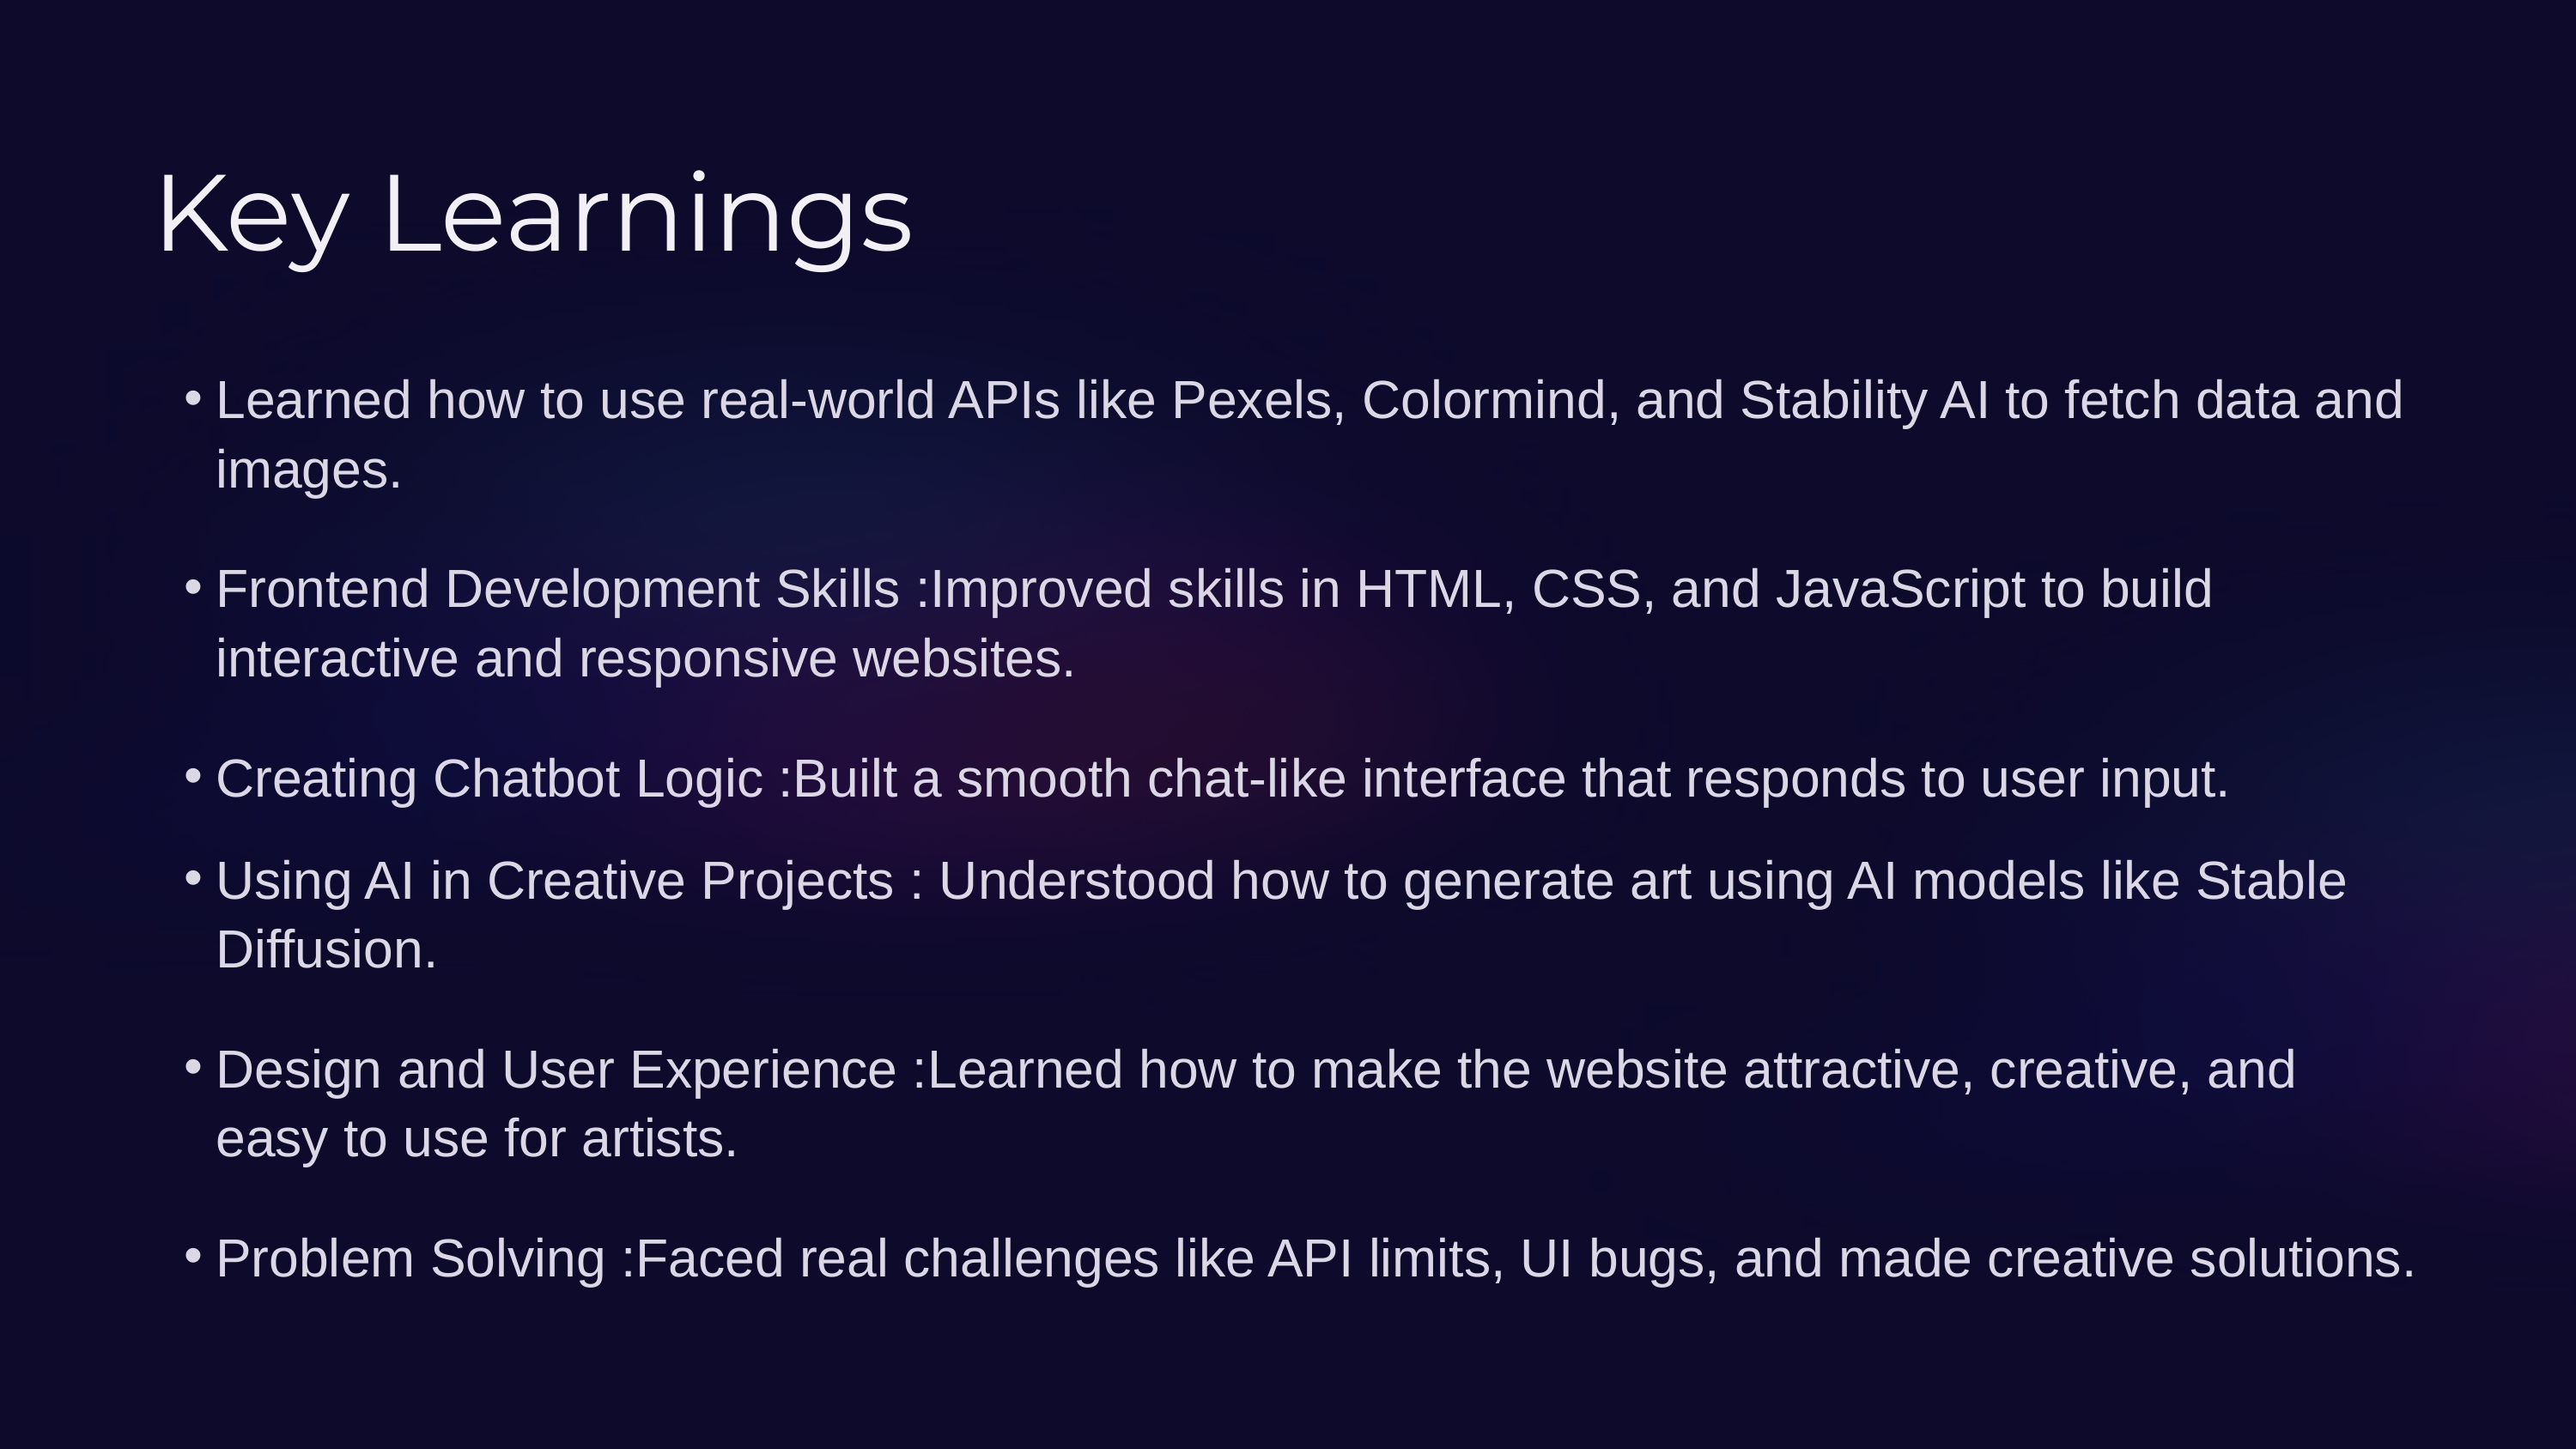

Key Learnings

Learned how to use real-world APIs like Pexels, Colormind, and Stability AI to fetch data and images.

Frontend Development Skills :Improved skills in HTML, CSS, and JavaScript to build interactive and responsive websites.

Creating Chatbot Logic :Built a smooth chat-like interface that responds to user input.

Using AI in Creative Projects : Understood how to generate art using AI models like Stable Diffusion.

Design and User Experience :Learned how to make the website attractive, creative, and easy to use for artists.

Problem Solving :Faced real challenges like API limits, UI bugs, and made creative solutions.